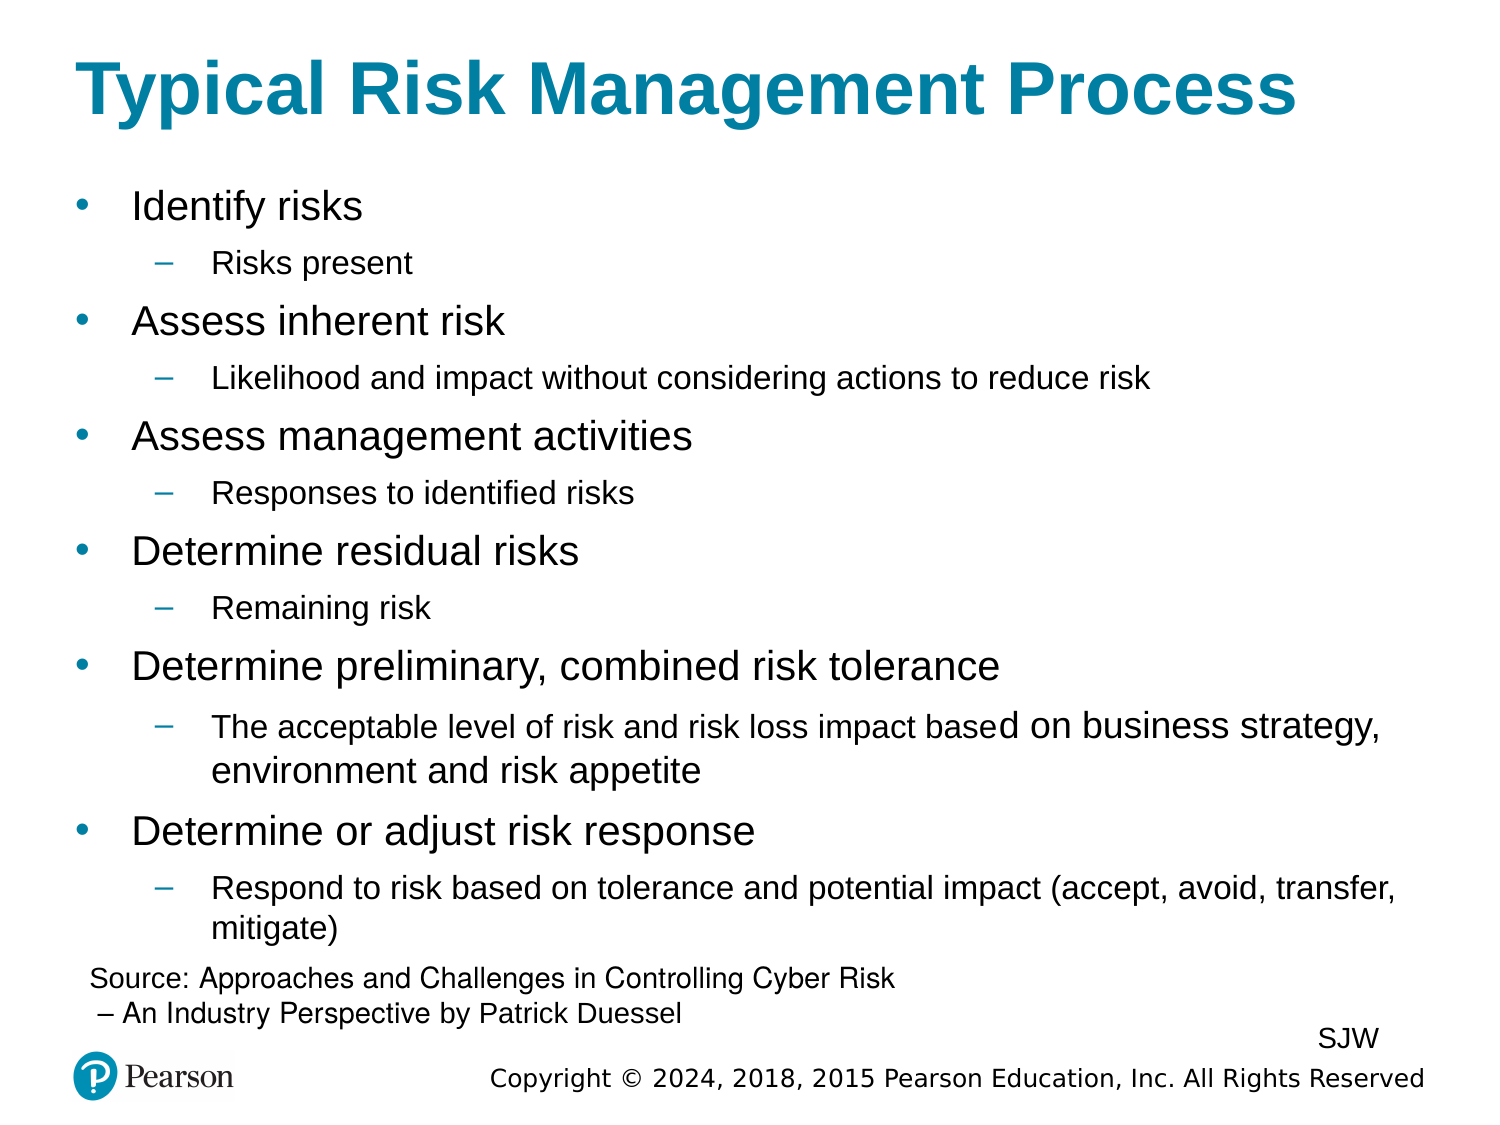

# Typical Risk Management Process
Identify risks
Risks present
Assess inherent risk
Likelihood and impact without considering actions to reduce risk
Assess management activities
Responses to identified risks
Determine residual risks
Remaining risk
Determine preliminary, combined risk tolerance
The acceptable level of risk and risk loss impact based on business strategy, environment and risk appetite
Determine or adjust risk response
Respond to risk based on tolerance and potential impact (accept, avoid, transfer, mitigate)
Source: Approaches and Challenges in Controlling Cyber Risk
 – An Industry Perspective by Patrick Duessel
SJW